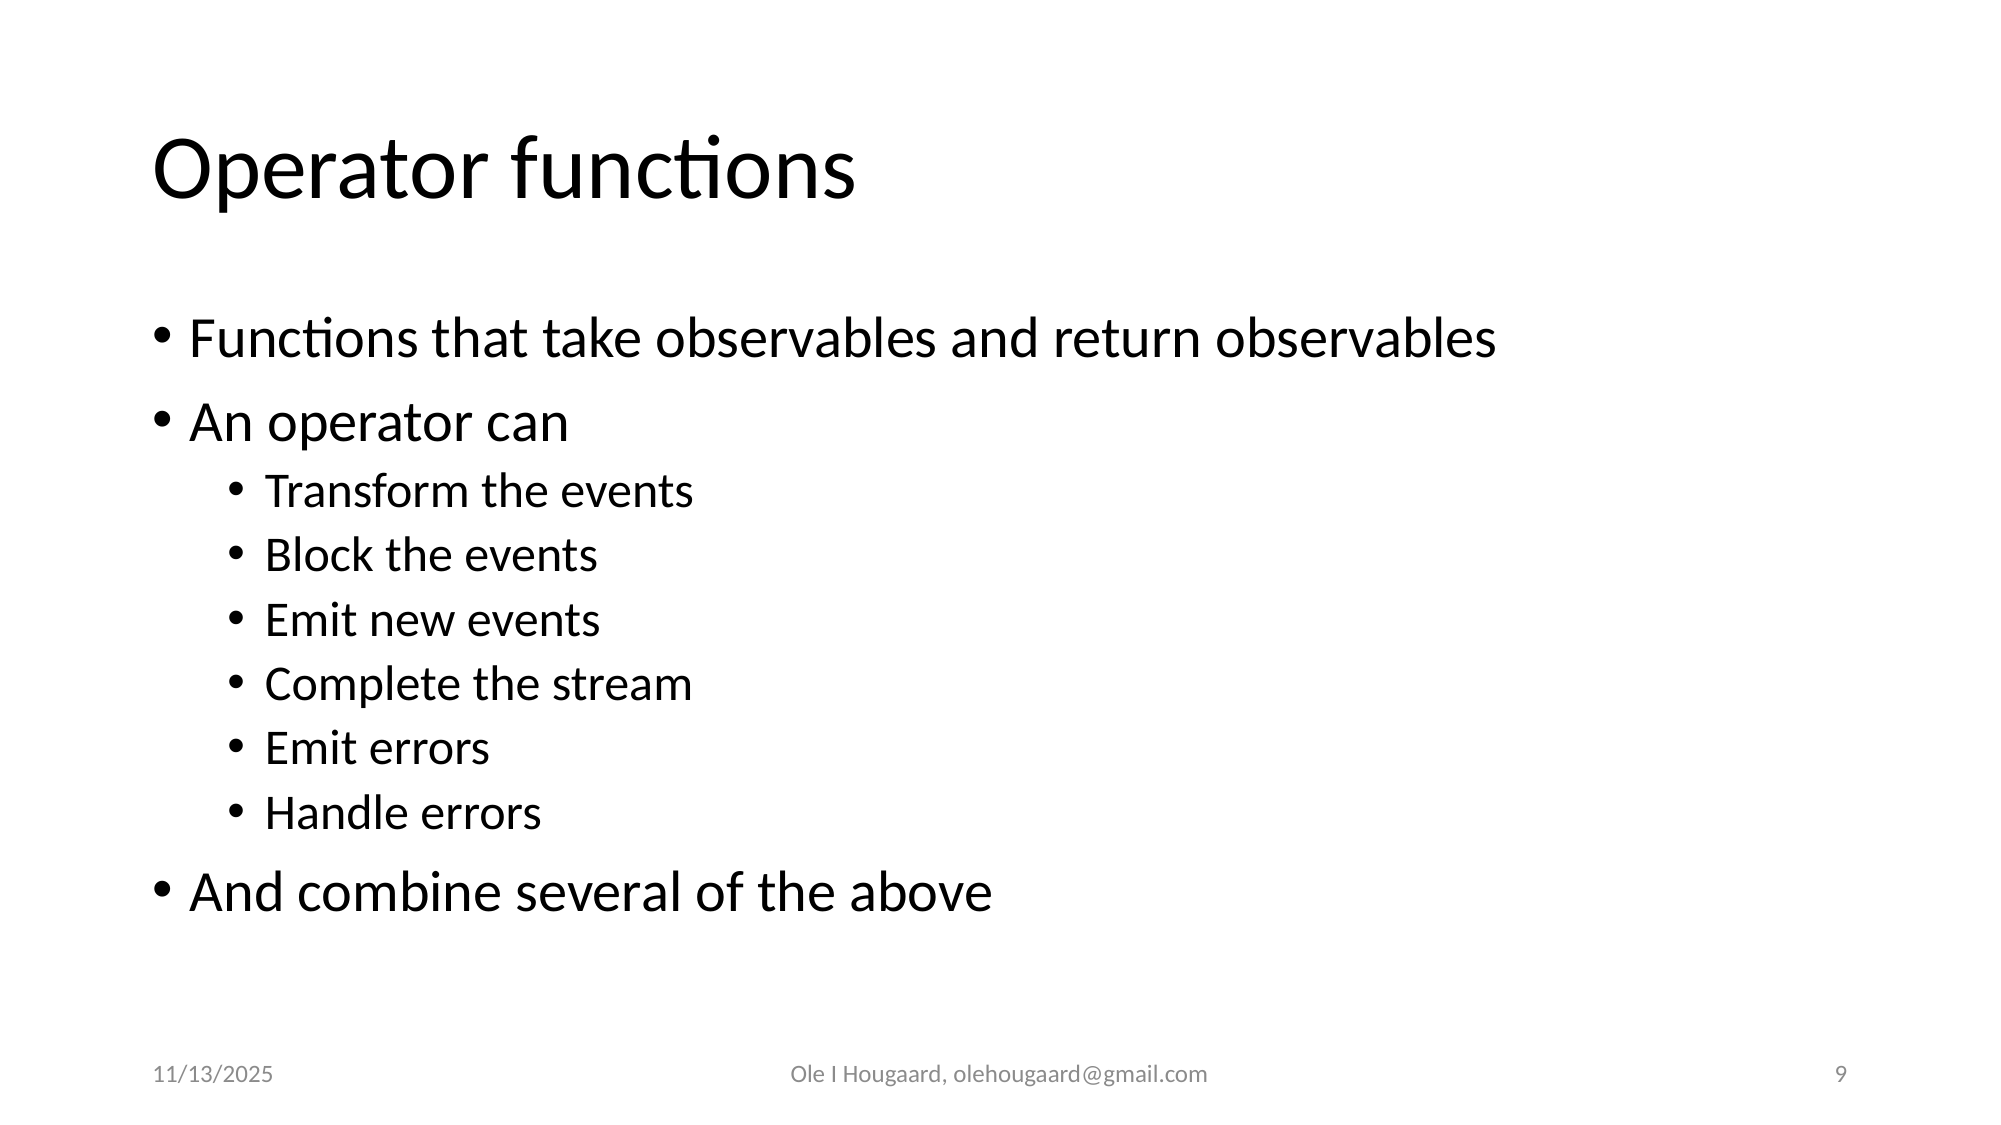

Ole I Hougaard, olehougaard@gmail.com
9
11/13/2025
# Operator functions
Functions that take observables and return observables
An operator can
Transform the events
Block the events
Emit new events
Complete the stream
Emit errors
Handle errors
And combine several of the above